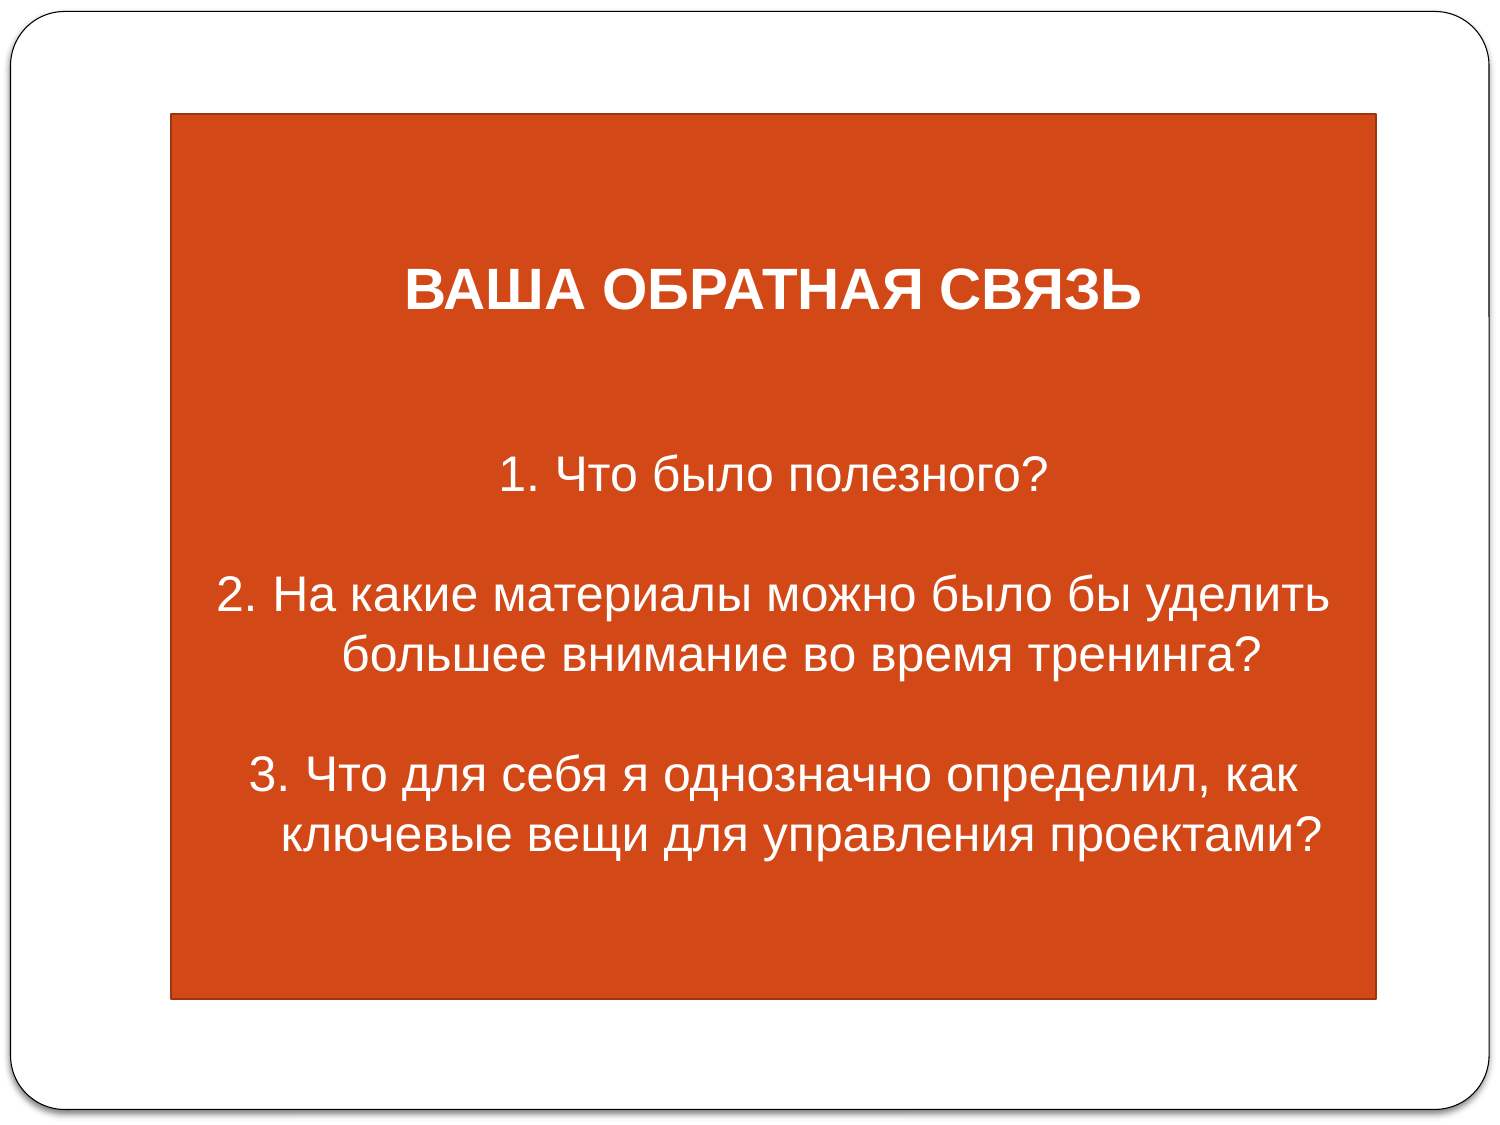

ВАША ОБРАТНАЯ СВЯЗЬ

Что было полезного?

На какие материалы можно было бы уделить большее внимание во время тренинга?

Что для себя я однозначно определил, как ключевые вещи для управления проектами?